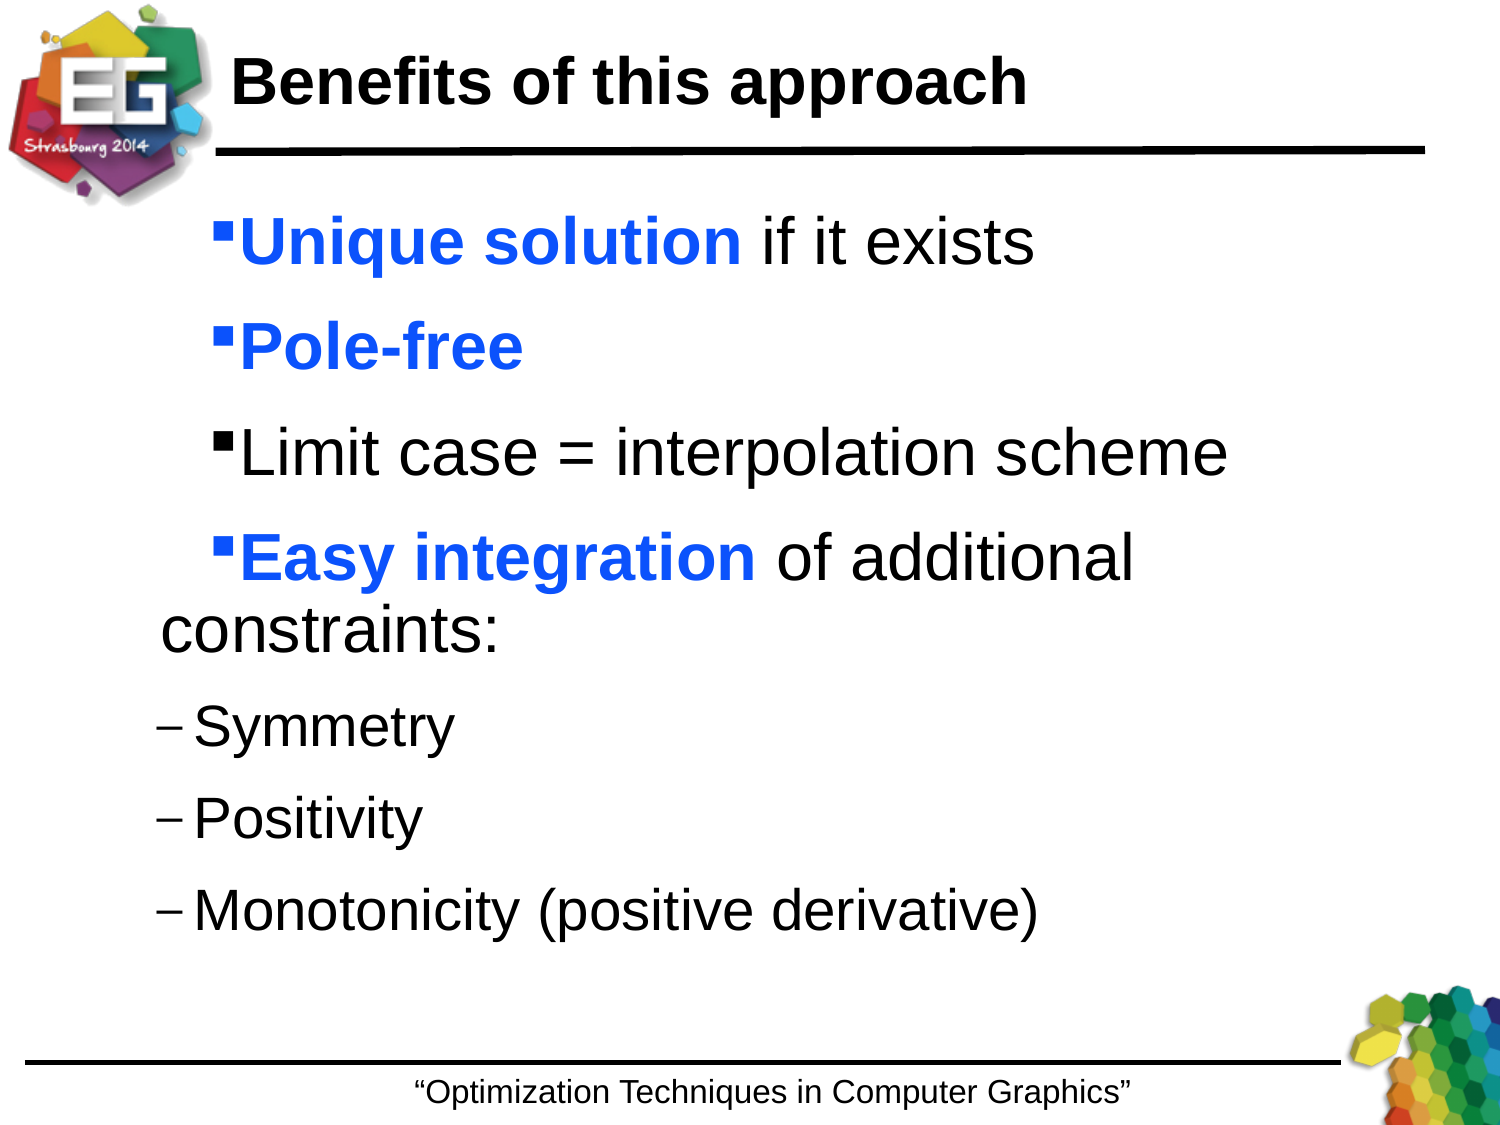

# Benefits of this approach
Unique solution if it exists
Pole-free
Limit case = interpolation scheme
Easy integration of additional constraints:
Symmetry
Positivity
Monotonicity (positive derivative)